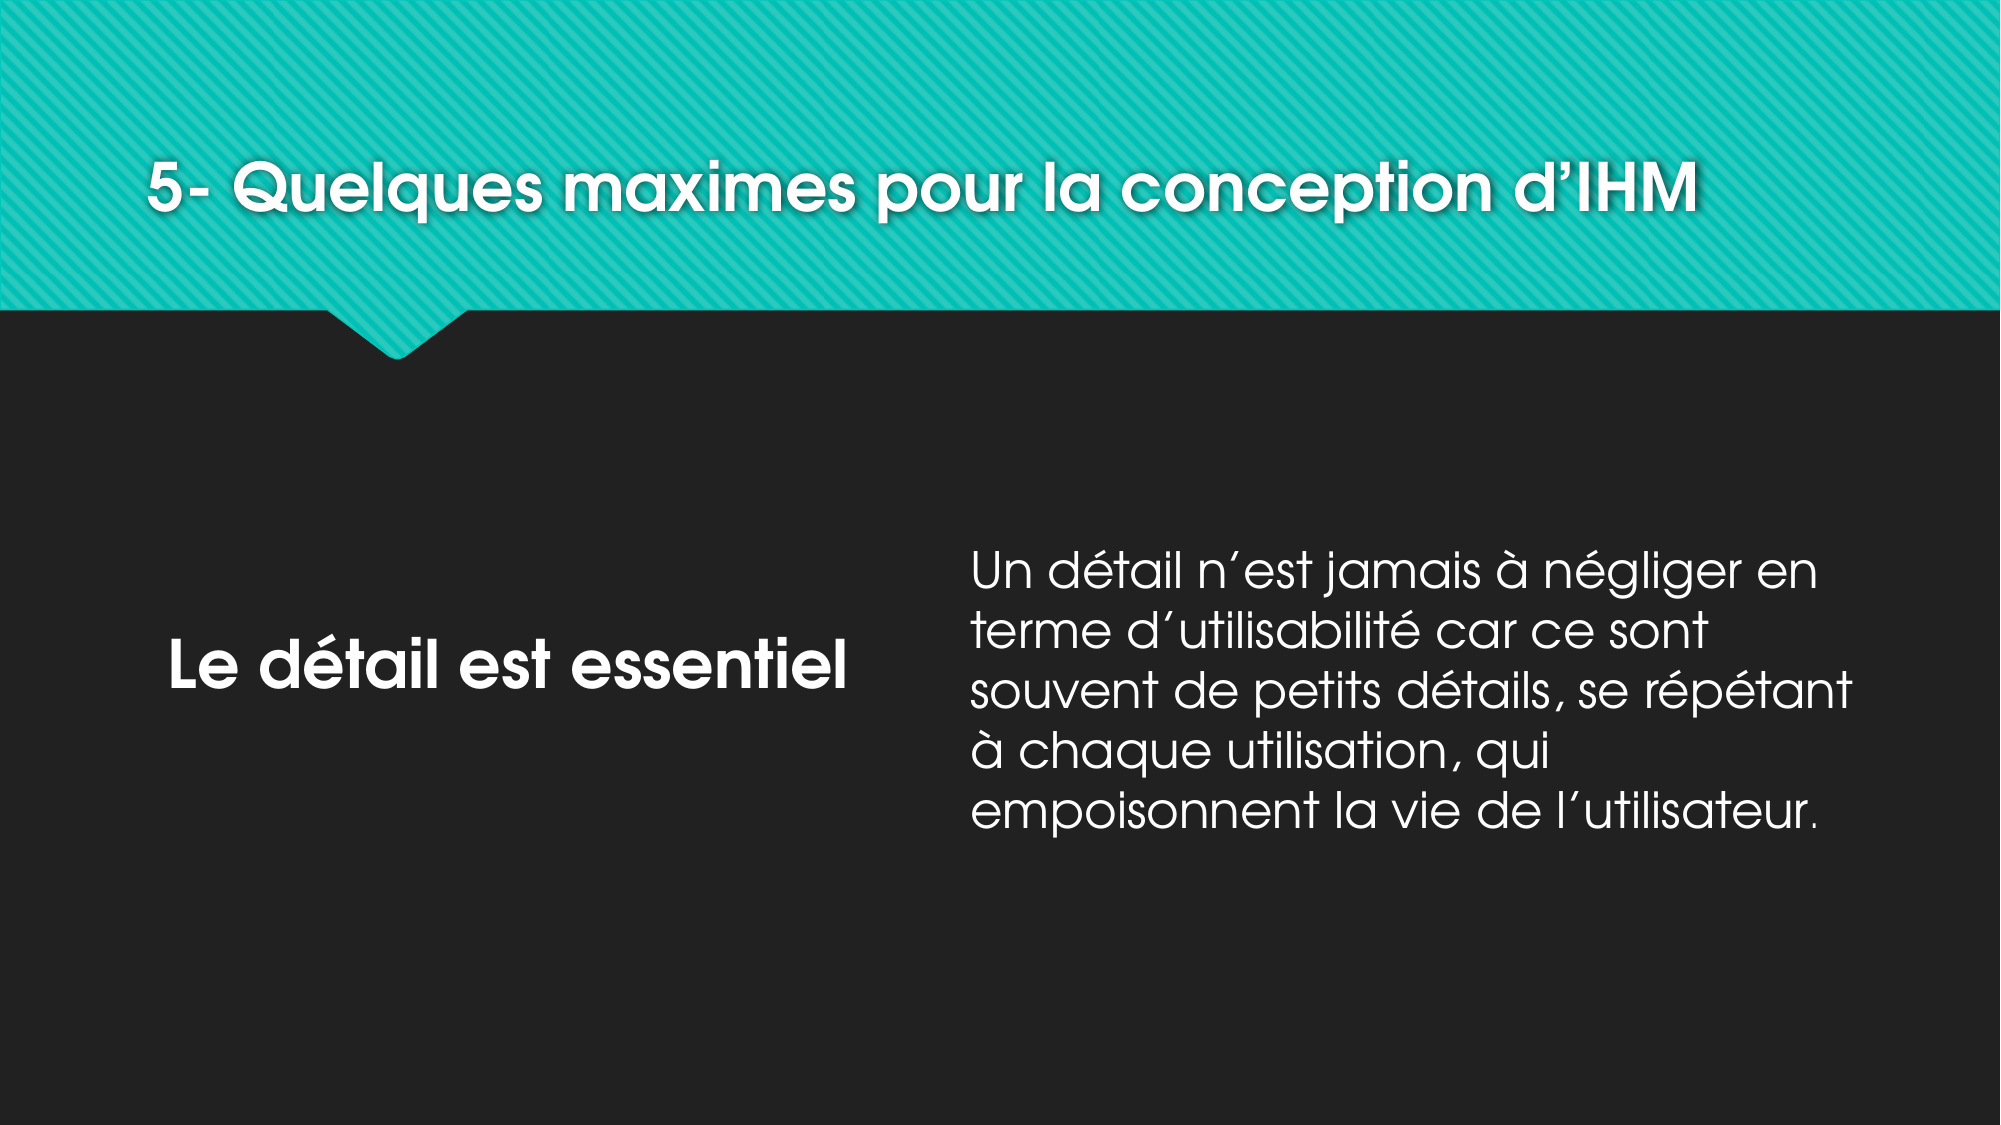

# 5- Quelques maximes pour la conception d’IHM
Un détail n’est jamais à négliger en terme d’utilisabilité car ce sont souvent de petits détails, se répétant à chaque utilisation, qui empoisonnent la vie de l’utilisateur.
Le détail est essentiel